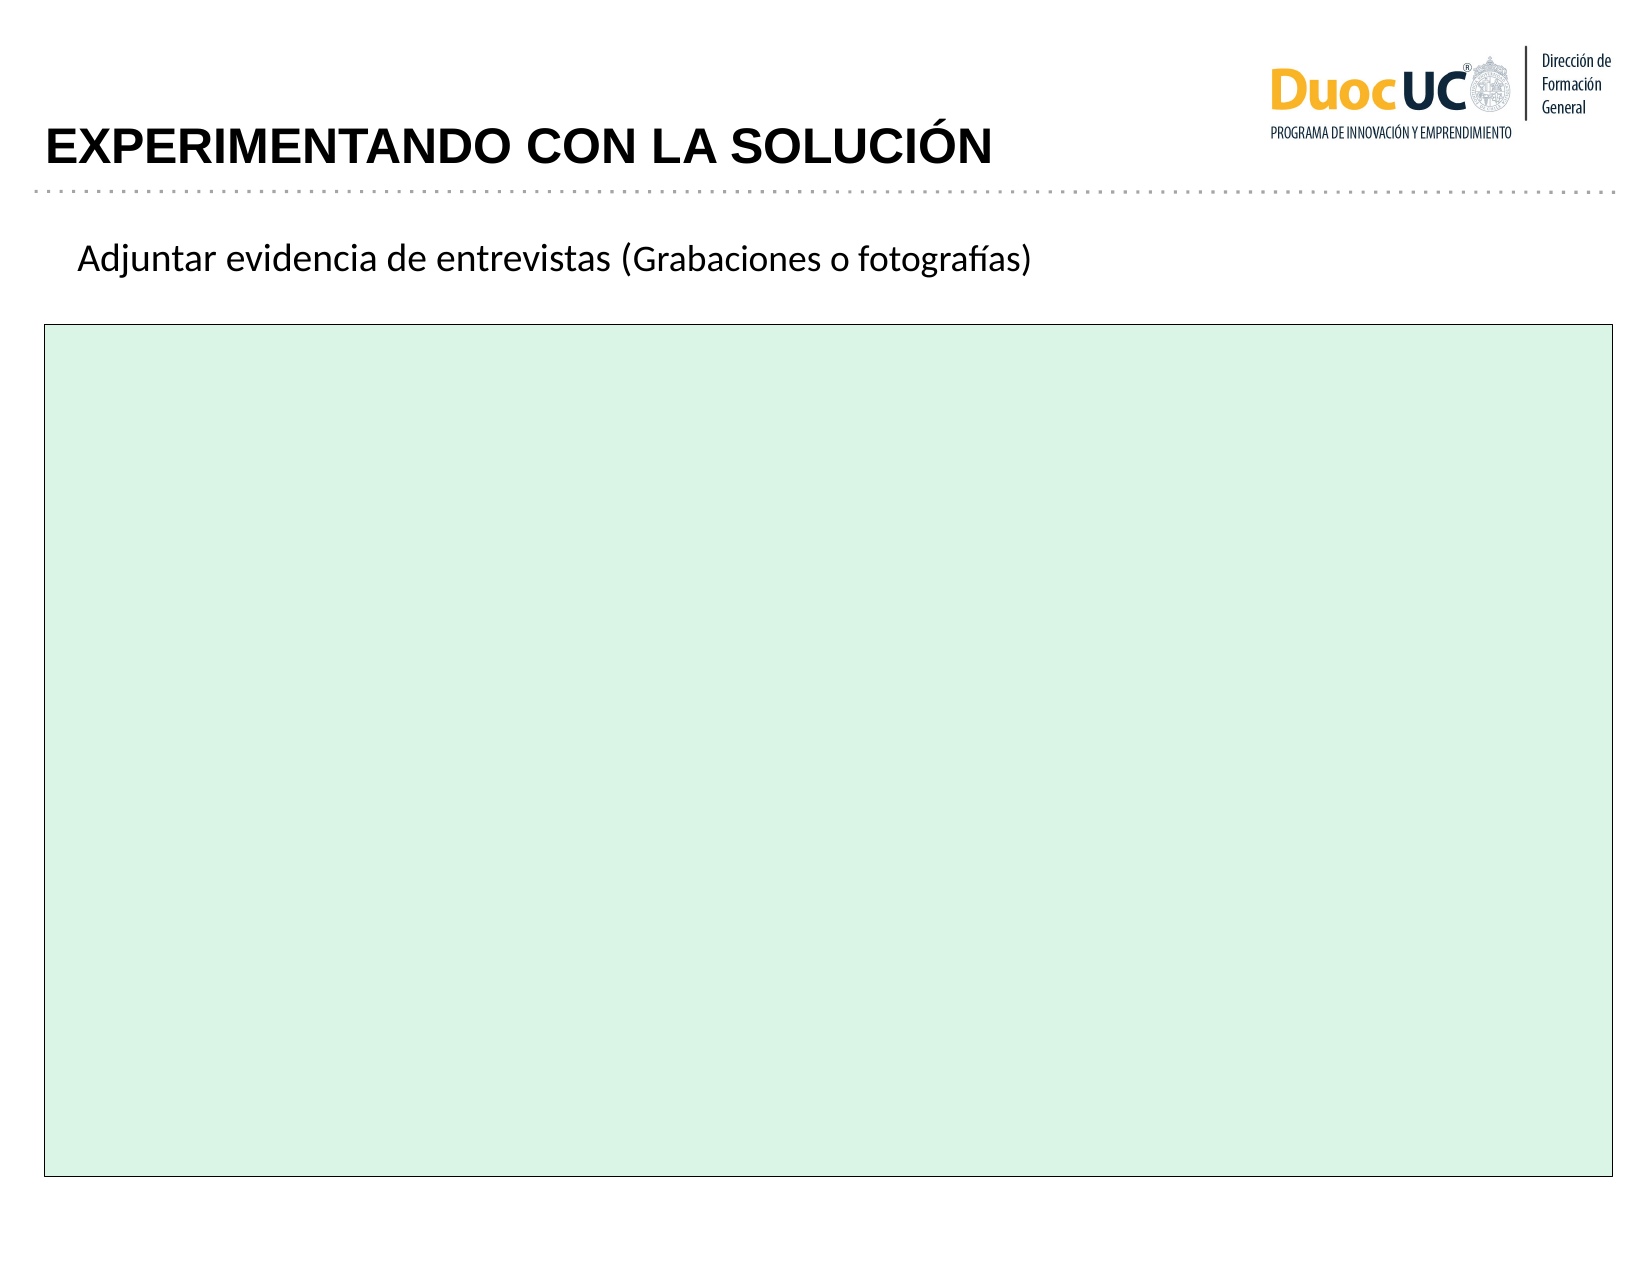

EXPERIMENTANDO CON LA SOLUCIÓN
Adjuntar evidencia de entrevistas (Grabaciones o fotografías)